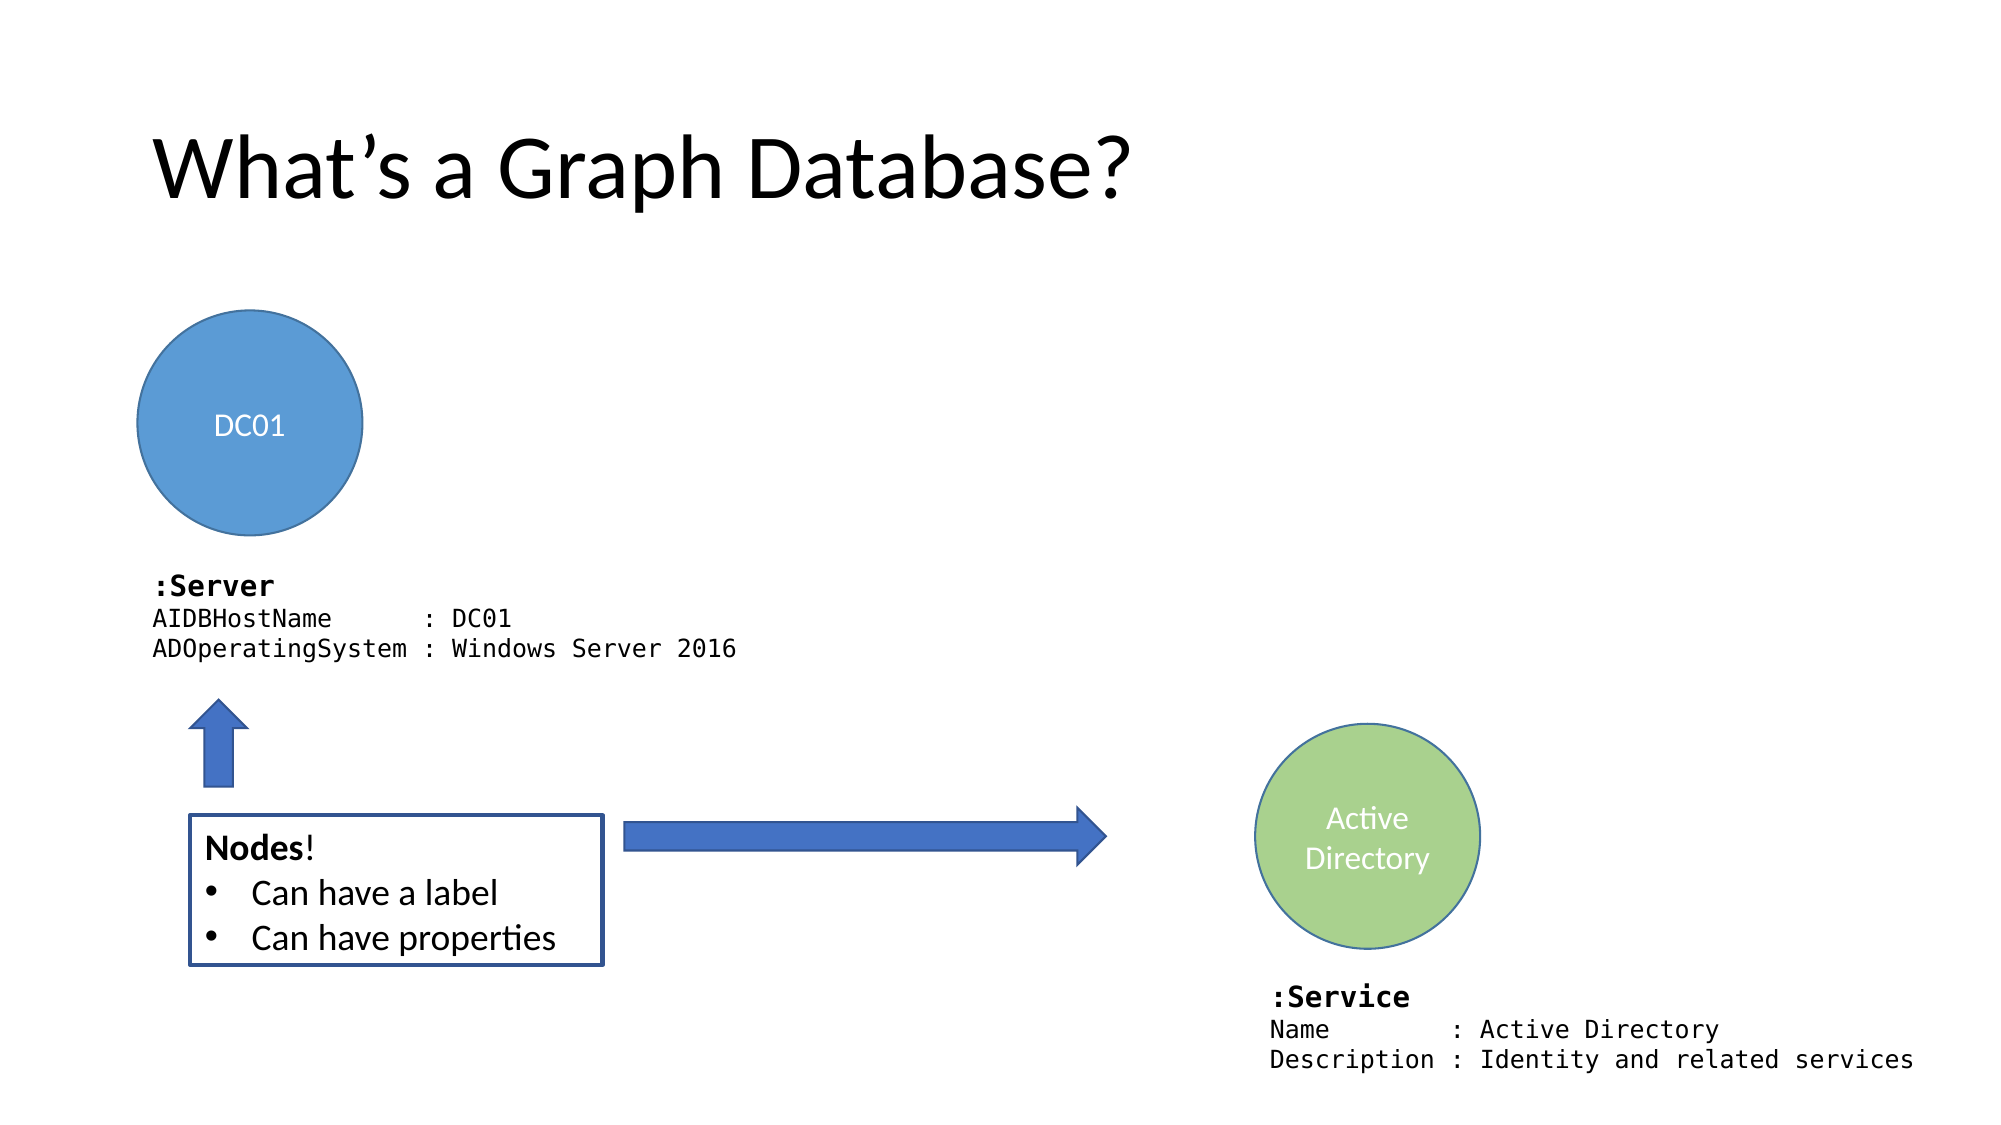

# What’s a Graph Database?
DC01
:Server
AIDBHostName      : DC01
ADOperatingSystem : Windows Server 2016

Active Directory

Nodes!
Can have a label
Can have properties
:Service
Name        : Active Directory
Description : Identity and related services